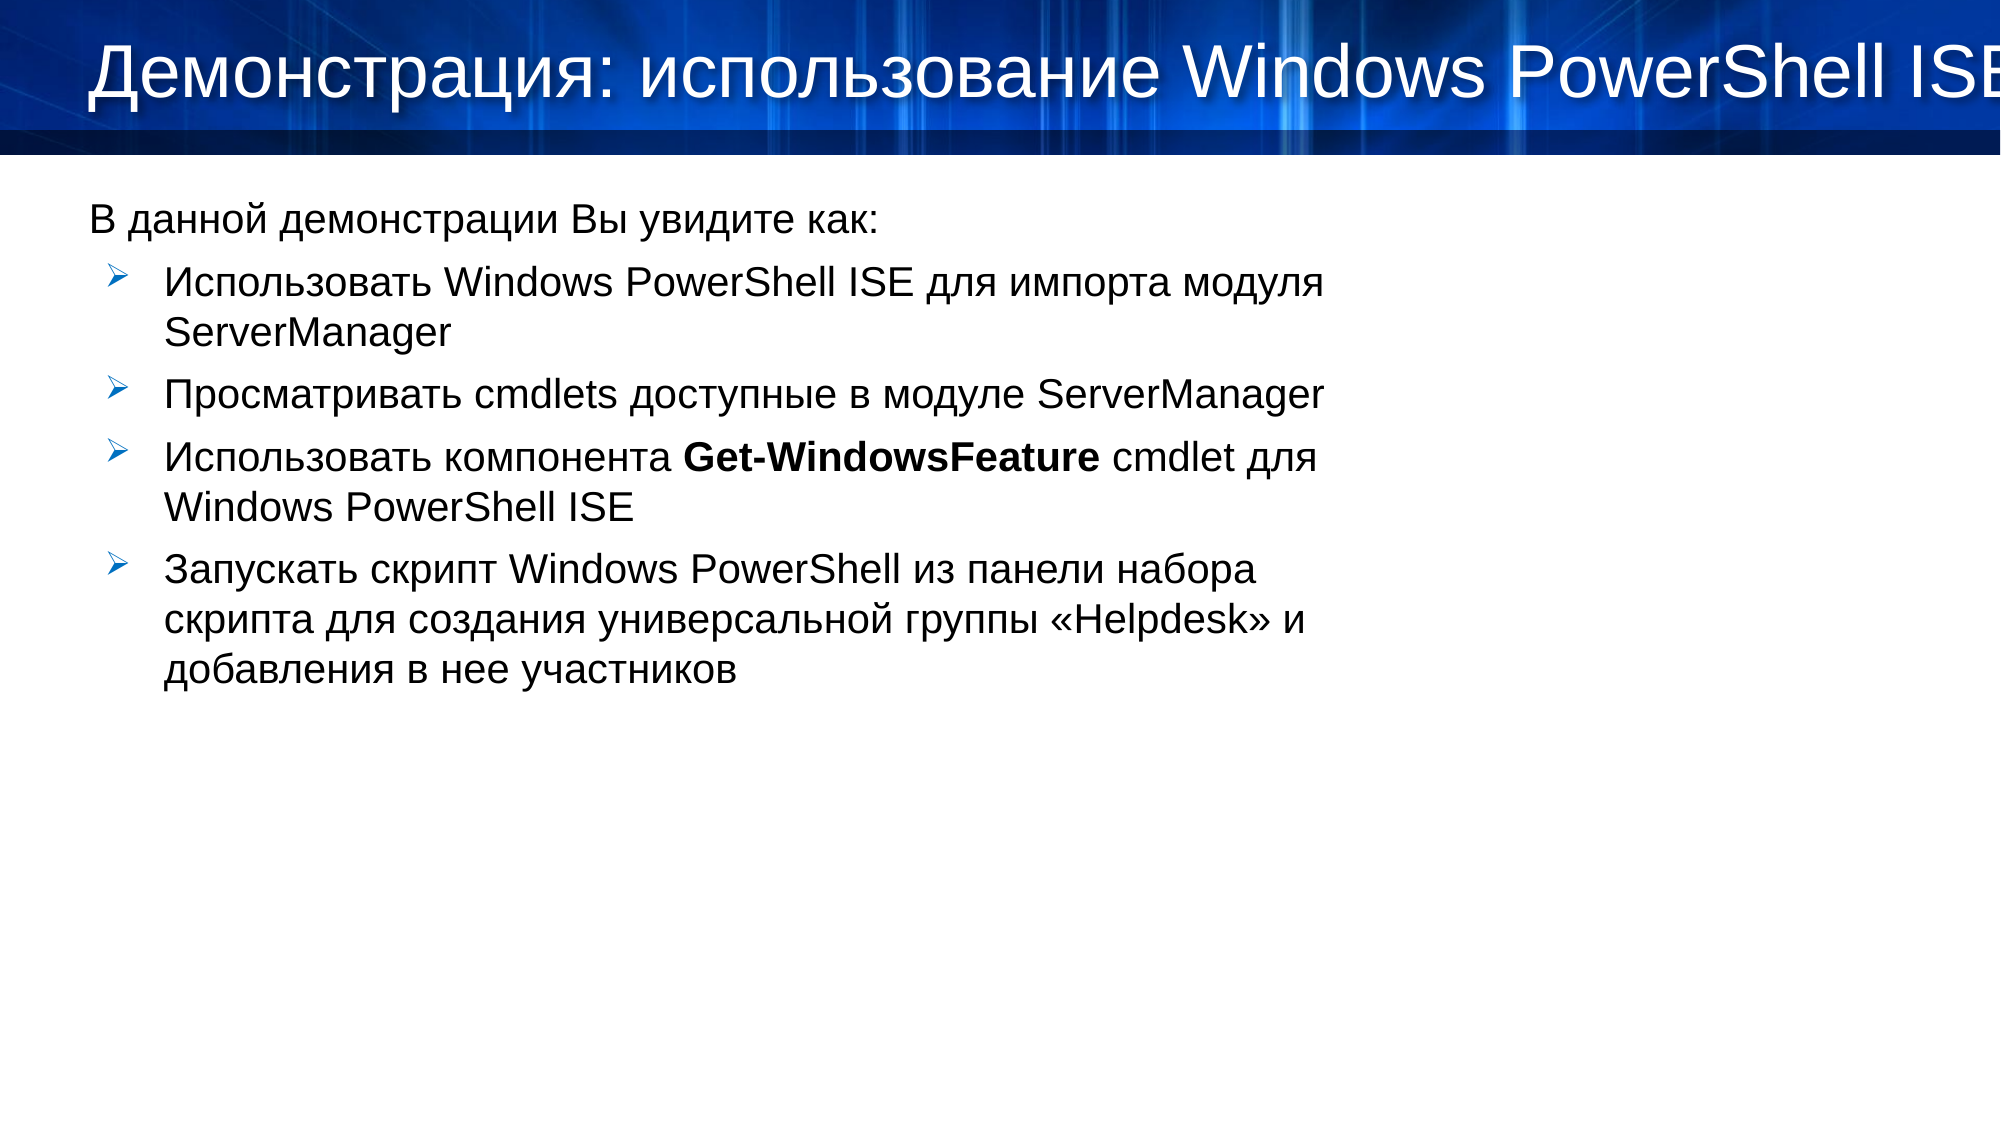

Демонстрация: использование Windows PowerShell ISE
В данной демонстрации Вы увидите как:
Использовать Windows PowerShell ISE для импорта модуля ServerManager
Просматривать cmdlets доступные в модуле ServerManager
Использовать компонента Get-WindowsFeature cmdlet для Windows PowerShell ISE
Запускать скрипт Windows PowerShell из панели набора скрипта для создания универсальной группы «Helpdesk» и добавления в нее участников